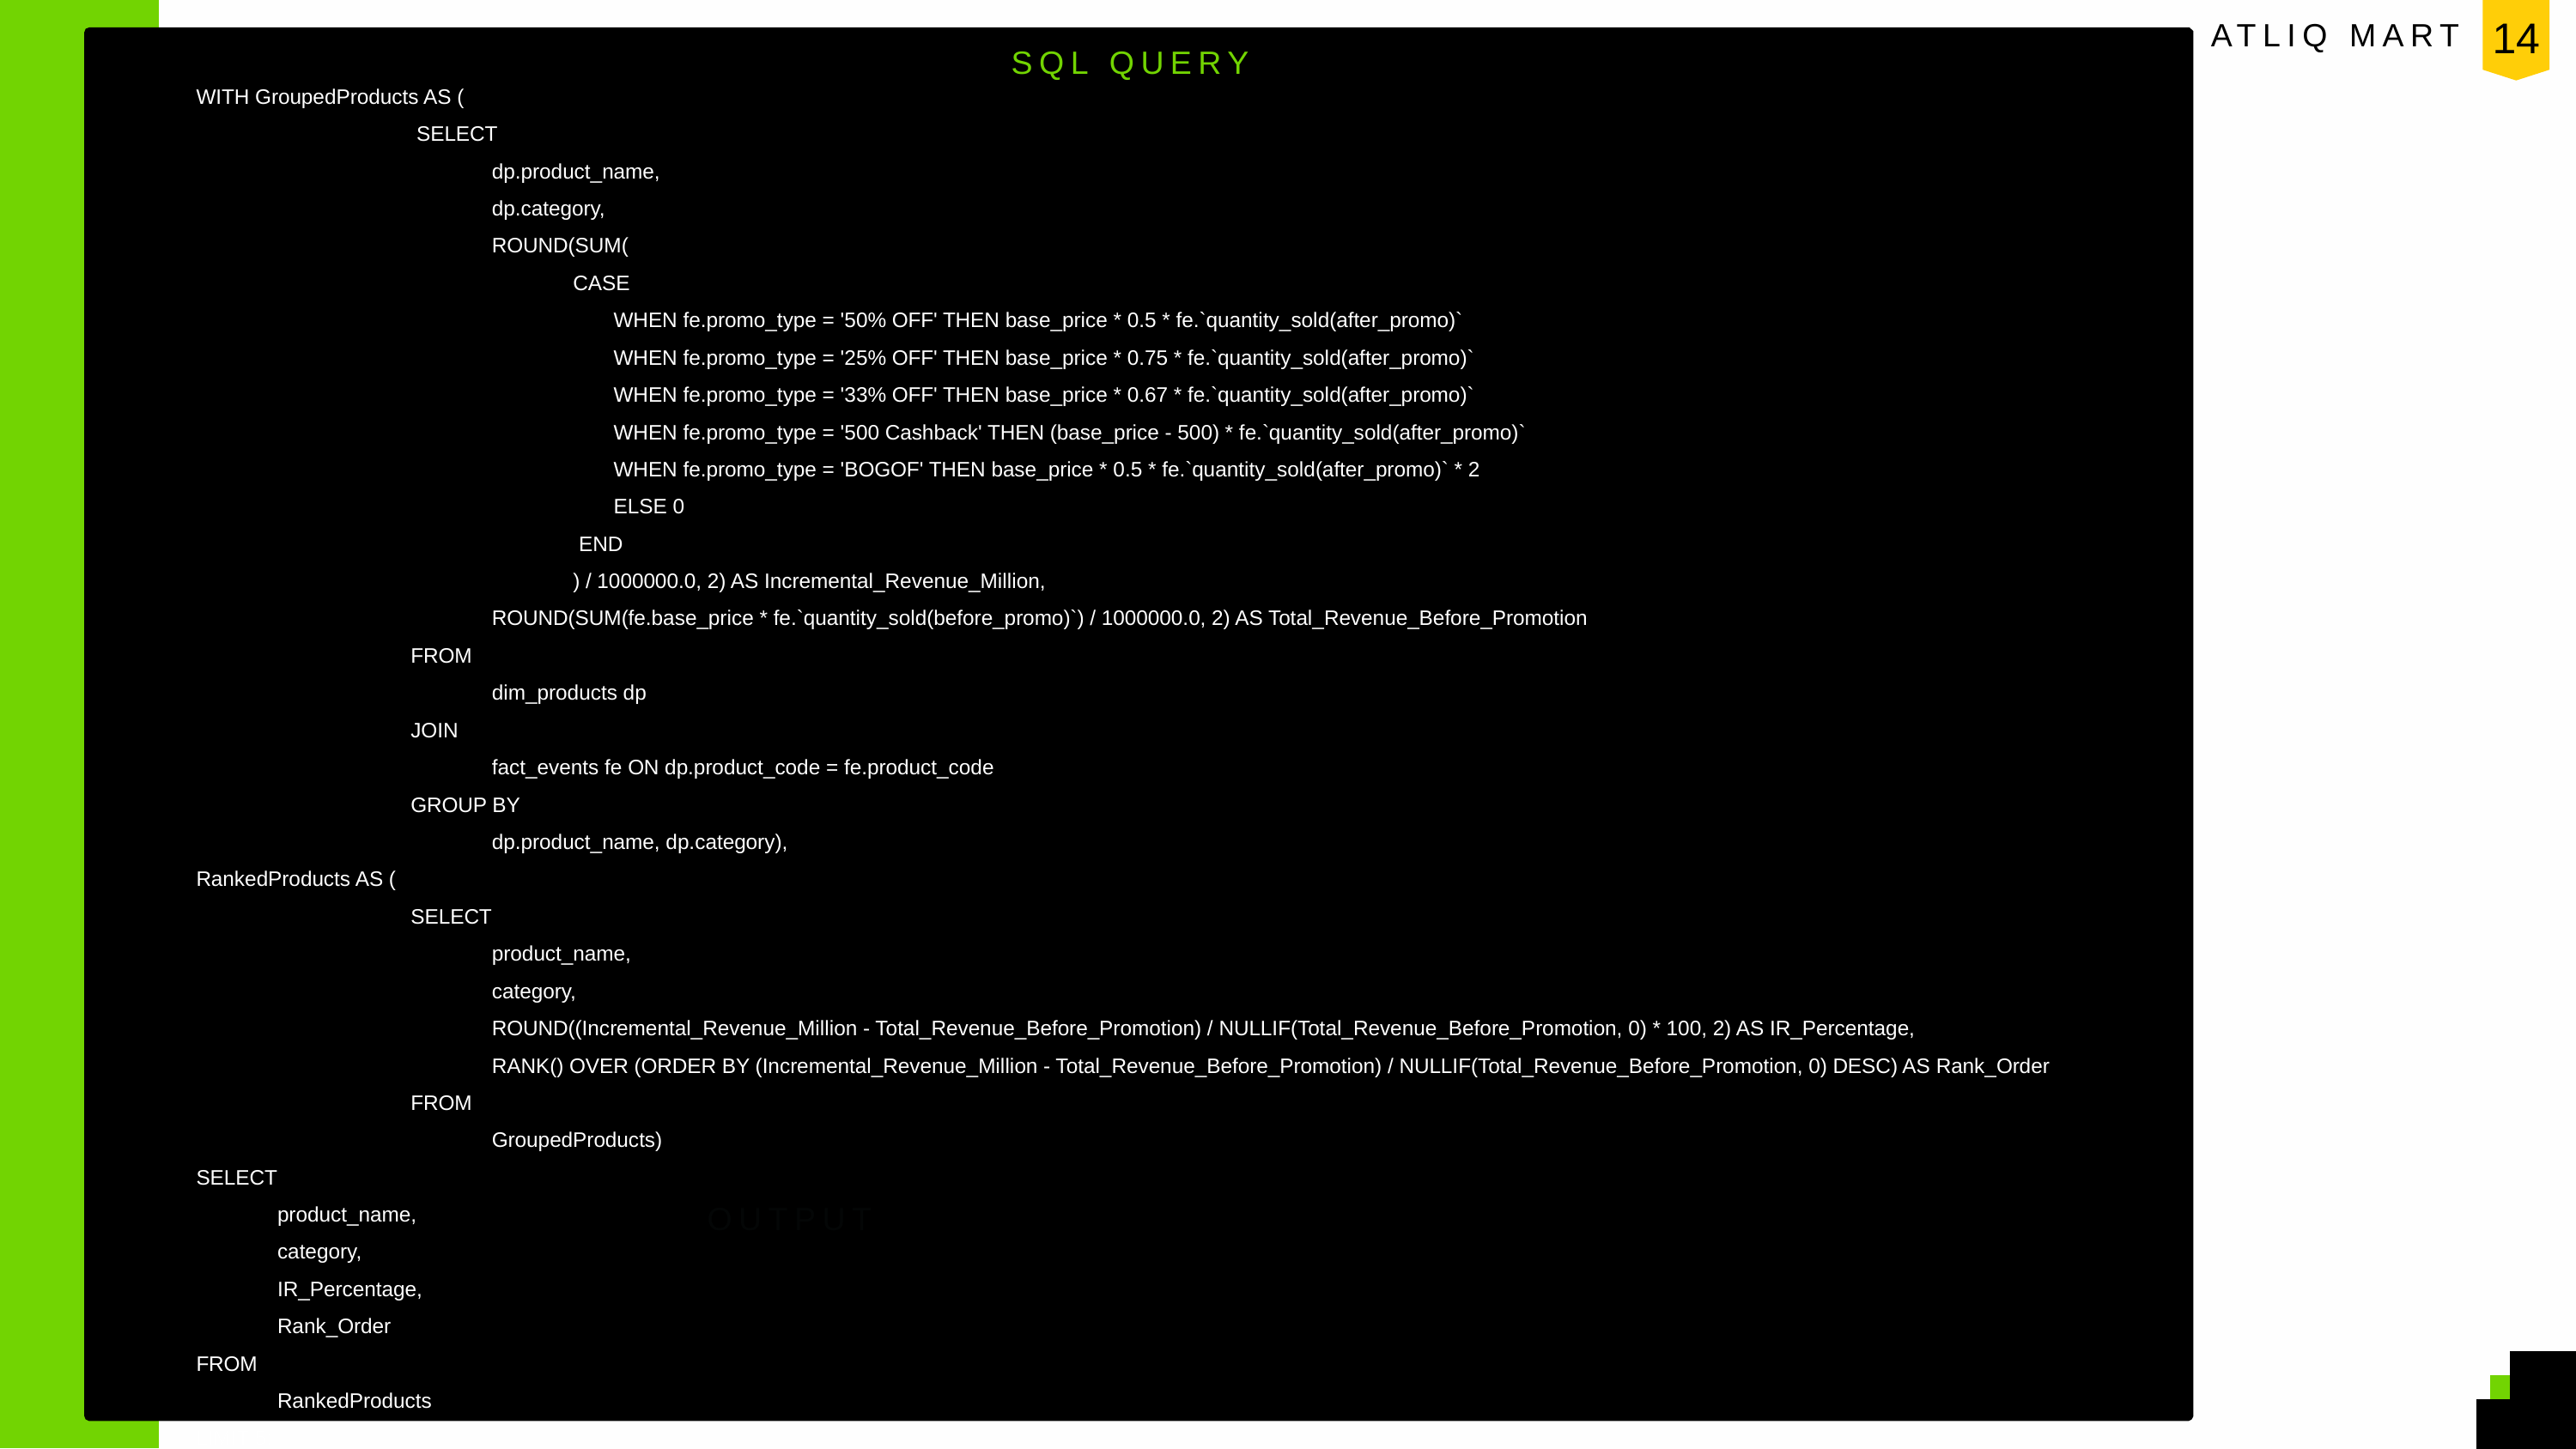

14

ATLIQ MART

SQL QUERY
WITH GroupedProducts AS (
                                      SELECT
                                                   dp.product_name,
                                                   dp.category,
                                                   ROUND(SUM(
                                                                 CASE
                                                                        WHEN fe.promo_type = '50% OFF' THEN base_price * 0.5 * fe.`quantity_sold(after_promo)`
                                                                        WHEN fe.promo_type = '25% OFF' THEN base_price * 0.75 * fe.`quantity_sold(after_promo)`
                                                                        WHEN fe.promo_type = '33% OFF' THEN base_price * 0.67 * fe.`quantity_sold(after_promo)`
                                                                        WHEN fe.promo_type = '500 Cashback' THEN (base_price - 500) * fe.`quantity_sold(after_promo)`
                                                                        WHEN fe.promo_type = 'BOGOF' THEN base_price * 0.5 * fe.`quantity_sold(after_promo)` * 2
                                                                        ELSE 0
                                                                  END
                                                                 ) / 1000000.0, 2) AS Incremental_Revenue_Million,
                                                   ROUND(SUM(fe.base_price * fe.`quantity_sold(before_promo)`) / 1000000.0, 2) AS Total_Revenue_Before_Promotion
                                     FROM
                                                   dim_products dp
                                     JOIN
                                                   fact_events fe ON dp.product_code = fe.product_code
                                     GROUP BY
                                                   dp.product_name, dp.category),
RankedProducts AS (
                                     SELECT
                                                   product_name,
                                                   category,
                                                   ROUND((Incremental_Revenue_Million - Total_Revenue_Before_Promotion) / NULLIF(Total_Revenue_Before_Promotion, 0) * 100, 2) AS IR_Percentage,
                                                   RANK() OVER (ORDER BY (Incremental_Revenue_Million - Total_Revenue_Before_Promotion) / NULLIF(Total_Revenue_Before_Promotion, 0) DESC) AS Rank_Order
                                     FROM
                                                   GroupedProducts)
SELECT
              product_name,
              category,
              IR_Percentage,
              Rank_Order
FROM
              RankedProducts
LIMIT 5;
OUTPUT